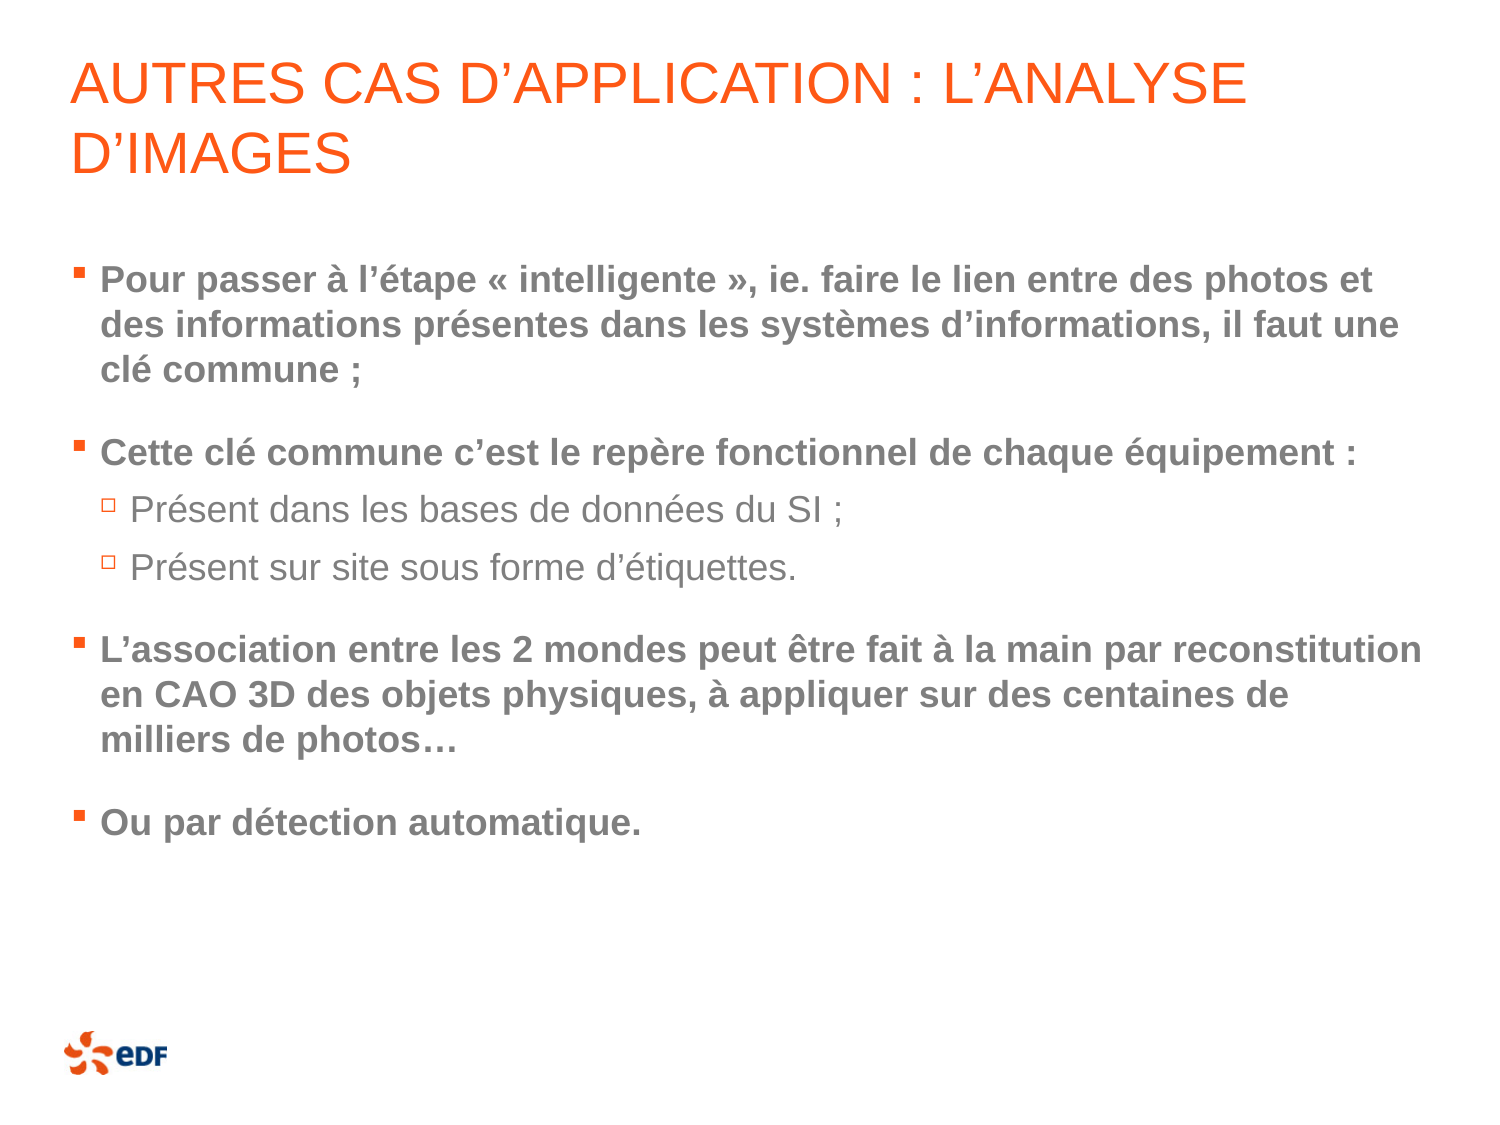

# Autres cas d’application : l’analyse d’images
Pour passer à l’étape « intelligente », ie. faire le lien entre des photos et des informations présentes dans les systèmes d’informations, il faut une clé commune ;
Cette clé commune c’est le repère fonctionnel de chaque équipement :
Présent dans les bases de données du SI ;
Présent sur site sous forme d’étiquettes.
L’association entre les 2 mondes peut être fait à la main par reconstitution en CAO 3D des objets physiques, à appliquer sur des centaines de milliers de photos…
Ou par détection automatique.